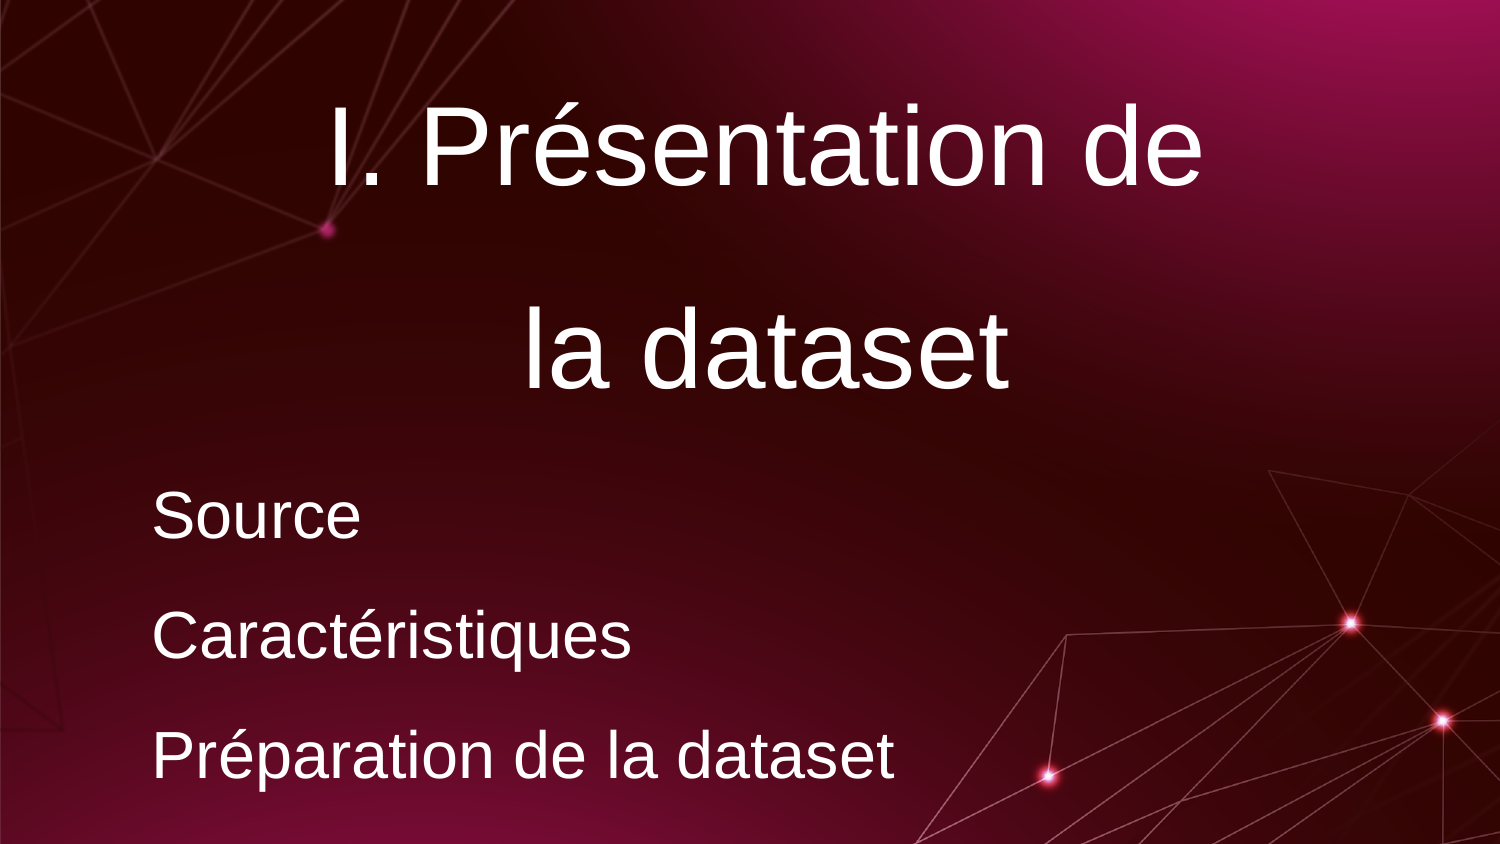

# I. Présentation de la dataset
Source
Caractéristiques
Préparation de la dataset